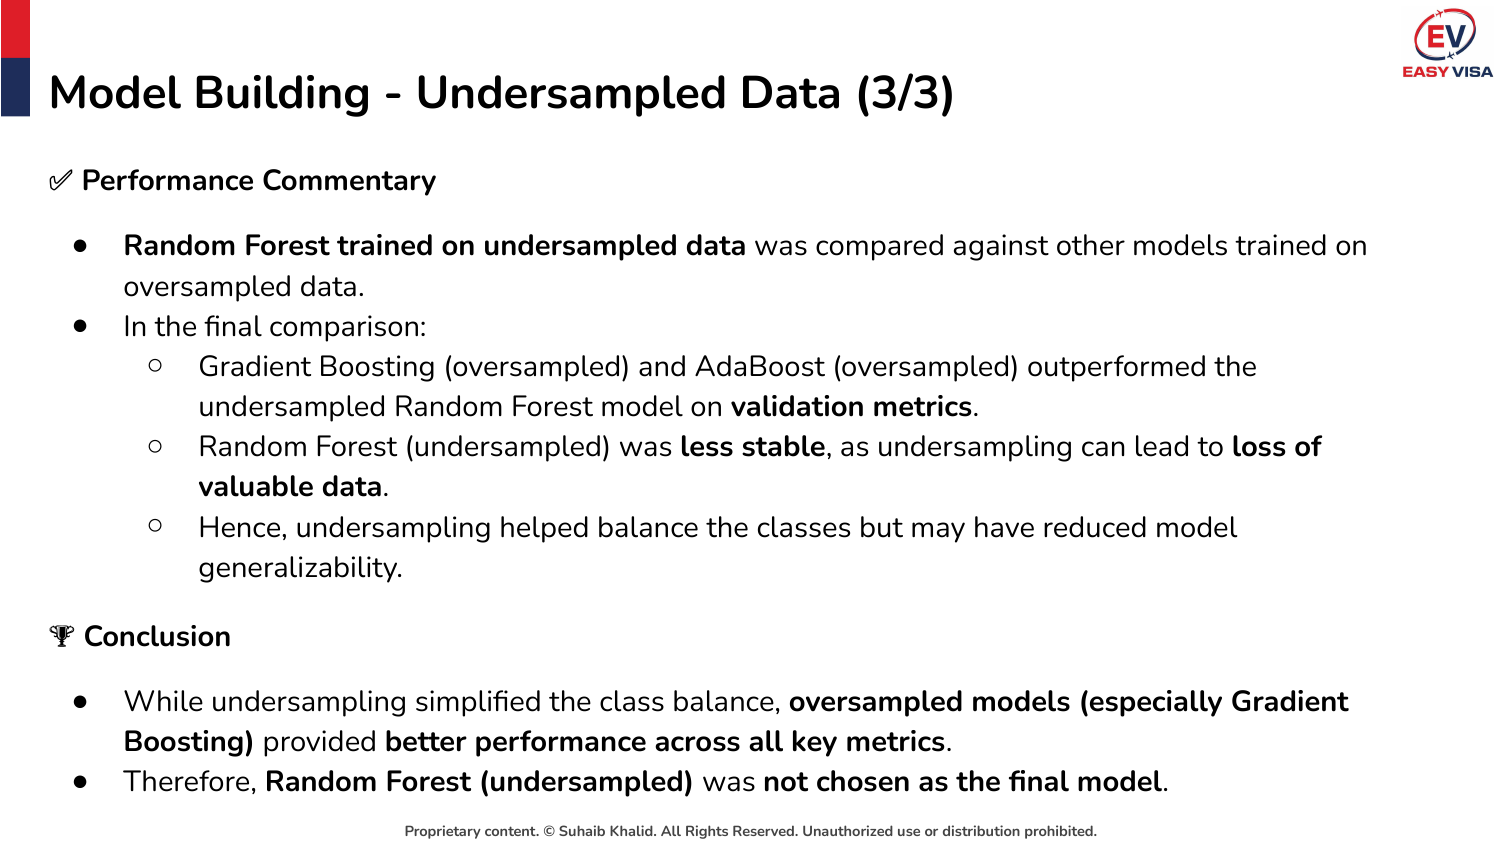

# Model Building - Undersampled Data (3/3)

✅ Performance Commentary
Random Forest trained on undersampled data was compared against other models trained on oversampled data.
In the final comparison:
Gradient Boosting (oversampled) and AdaBoost (oversampled) outperformed the undersampled Random Forest model on validation metrics.
Random Forest (undersampled) was less stable, as undersampling can lead to loss of valuable data.
Hence, undersampling helped balance the classes but may have reduced model generalizability.
🏆 Conclusion
While undersampling simplified the class balance, oversampled models (especially Gradient Boosting) provided better performance across all key metrics.
Therefore, Random Forest (undersampled) was not chosen as the final model.